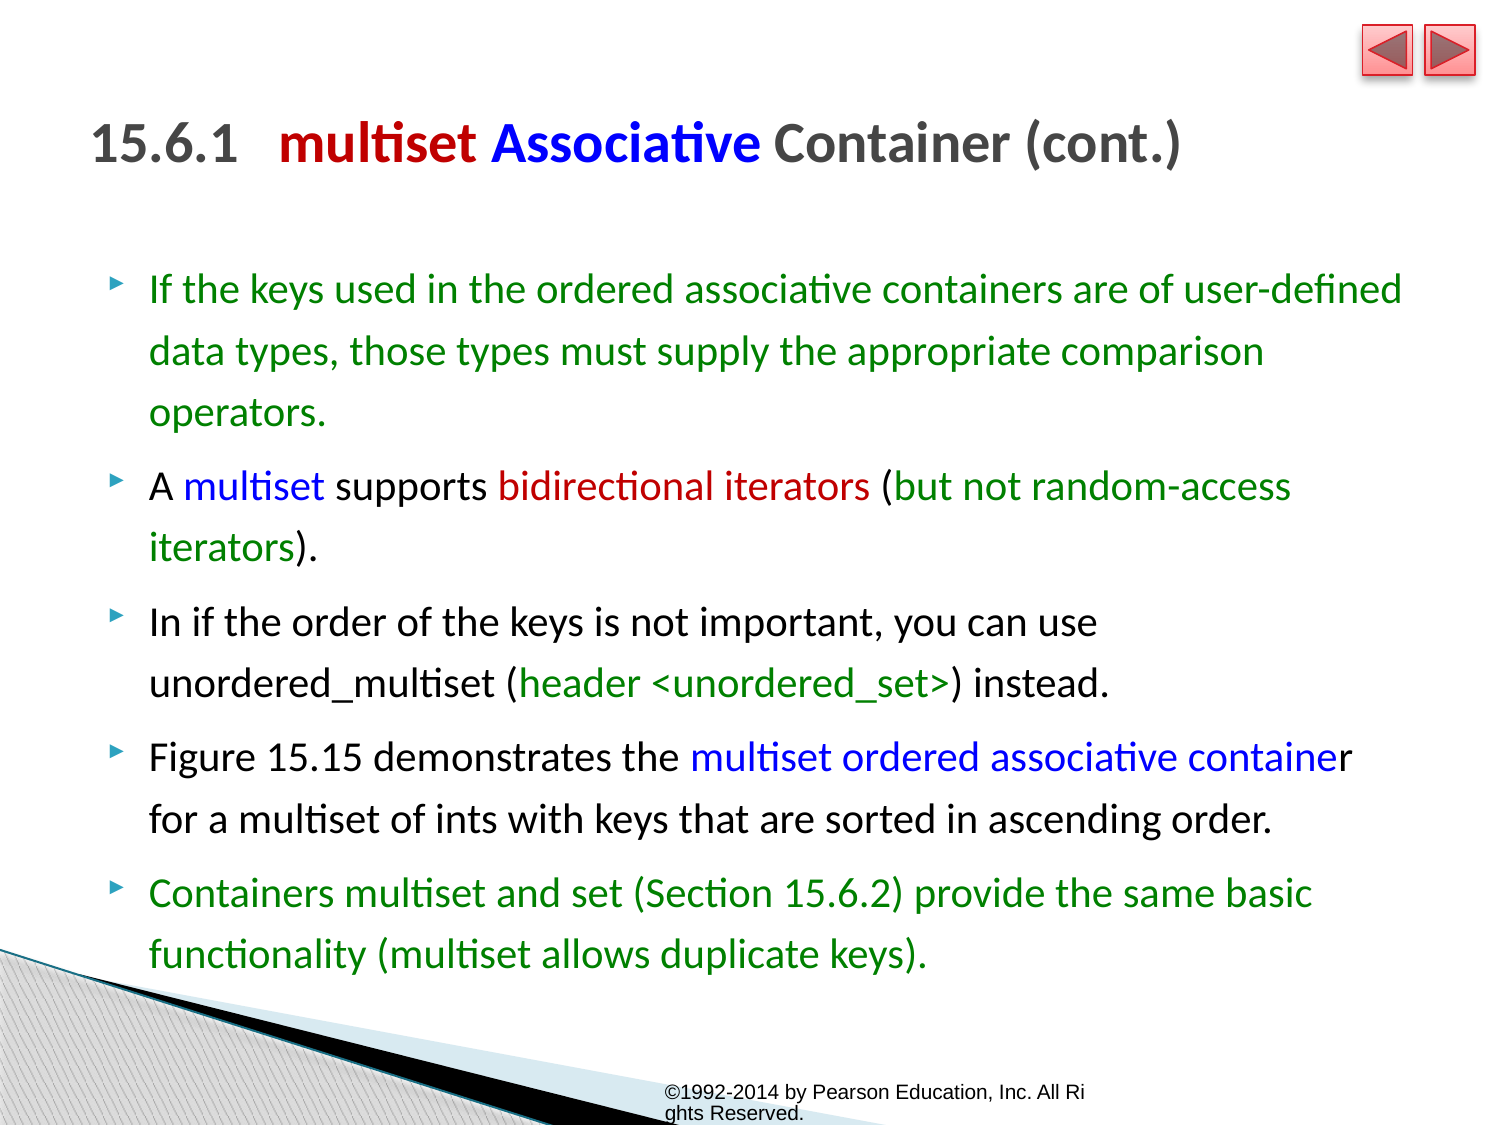

# 15.6.1   multiset Associative Container (cont.)
If the keys used in the ordered associative containers are of user-defined data types, those types must supply the appropriate comparison operators.
A multiset supports bidirectional iterators (but not random-access iterators).
In if the order of the keys is not important, you can use unordered_multiset (header <unordered_set>) instead.
Figure 15.15 demonstrates the multiset ordered associative container for a multiset of ints with keys that are sorted in ascending order.
Containers multiset and set (Section 15.6.2) provide the same basic functionality (multiset allows duplicate keys).
©1992-2014 by Pearson Education, Inc. All Rights Reserved.